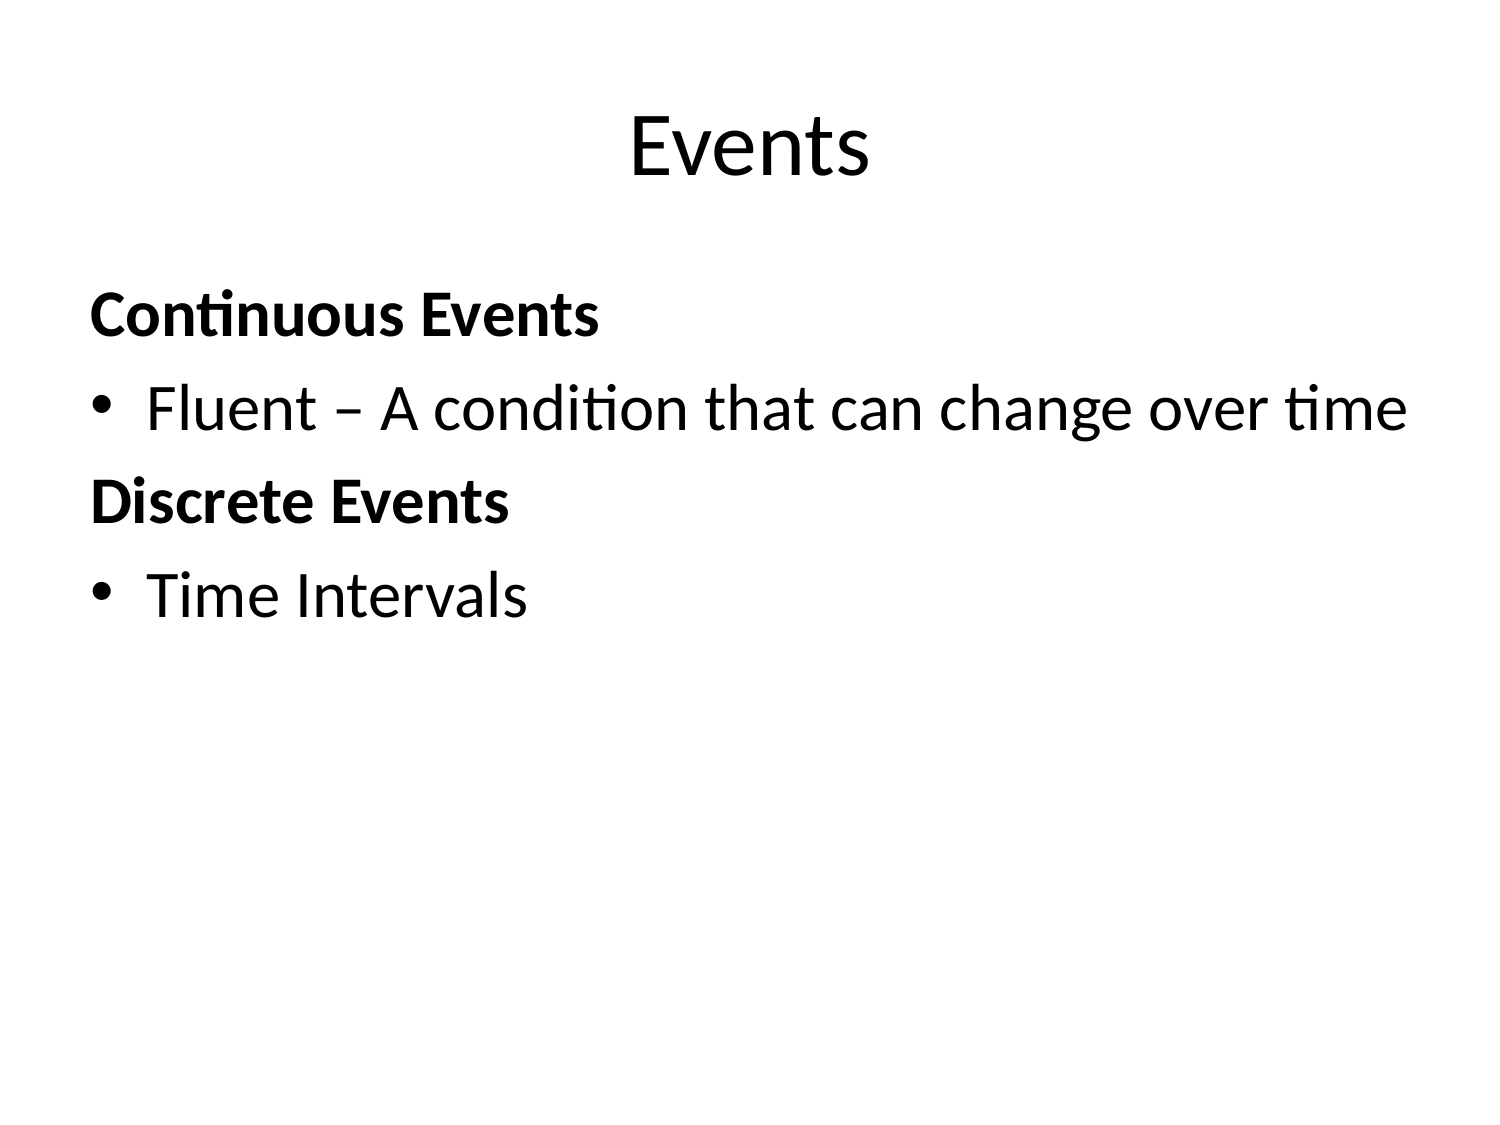

# Events
Continuous Events
Fluent – A condition that can change over time
Discrete Events
Time Intervals